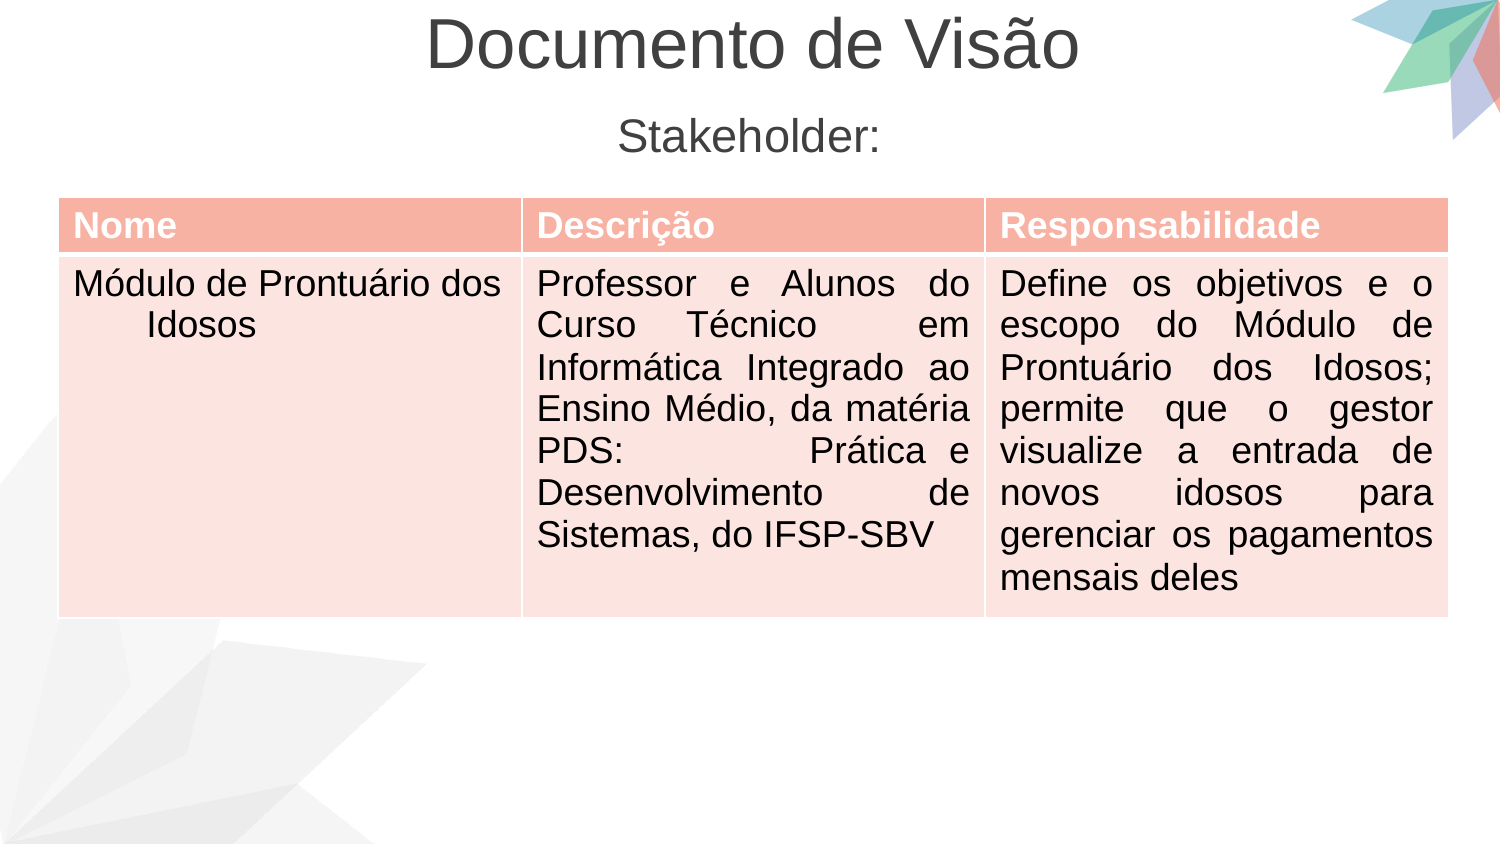

Documento de Visão
Stakeholder:
| Nome | Descrição | Responsabilidade |
| --- | --- | --- |
| Módulo de Prontuário dos Idosos | Professor e Alunos do Curso Técnico em Informática Integrado ao Ensino Médio, da matéria PDS: Prática e Desenvolvimento de Sistemas, do IFSP-SBV | Define os objetivos e o escopo do Módulo de Prontuário dos Idosos; permite que o gestor visualize a entrada de novos idosos para gerenciar os pagamentos mensais deles |